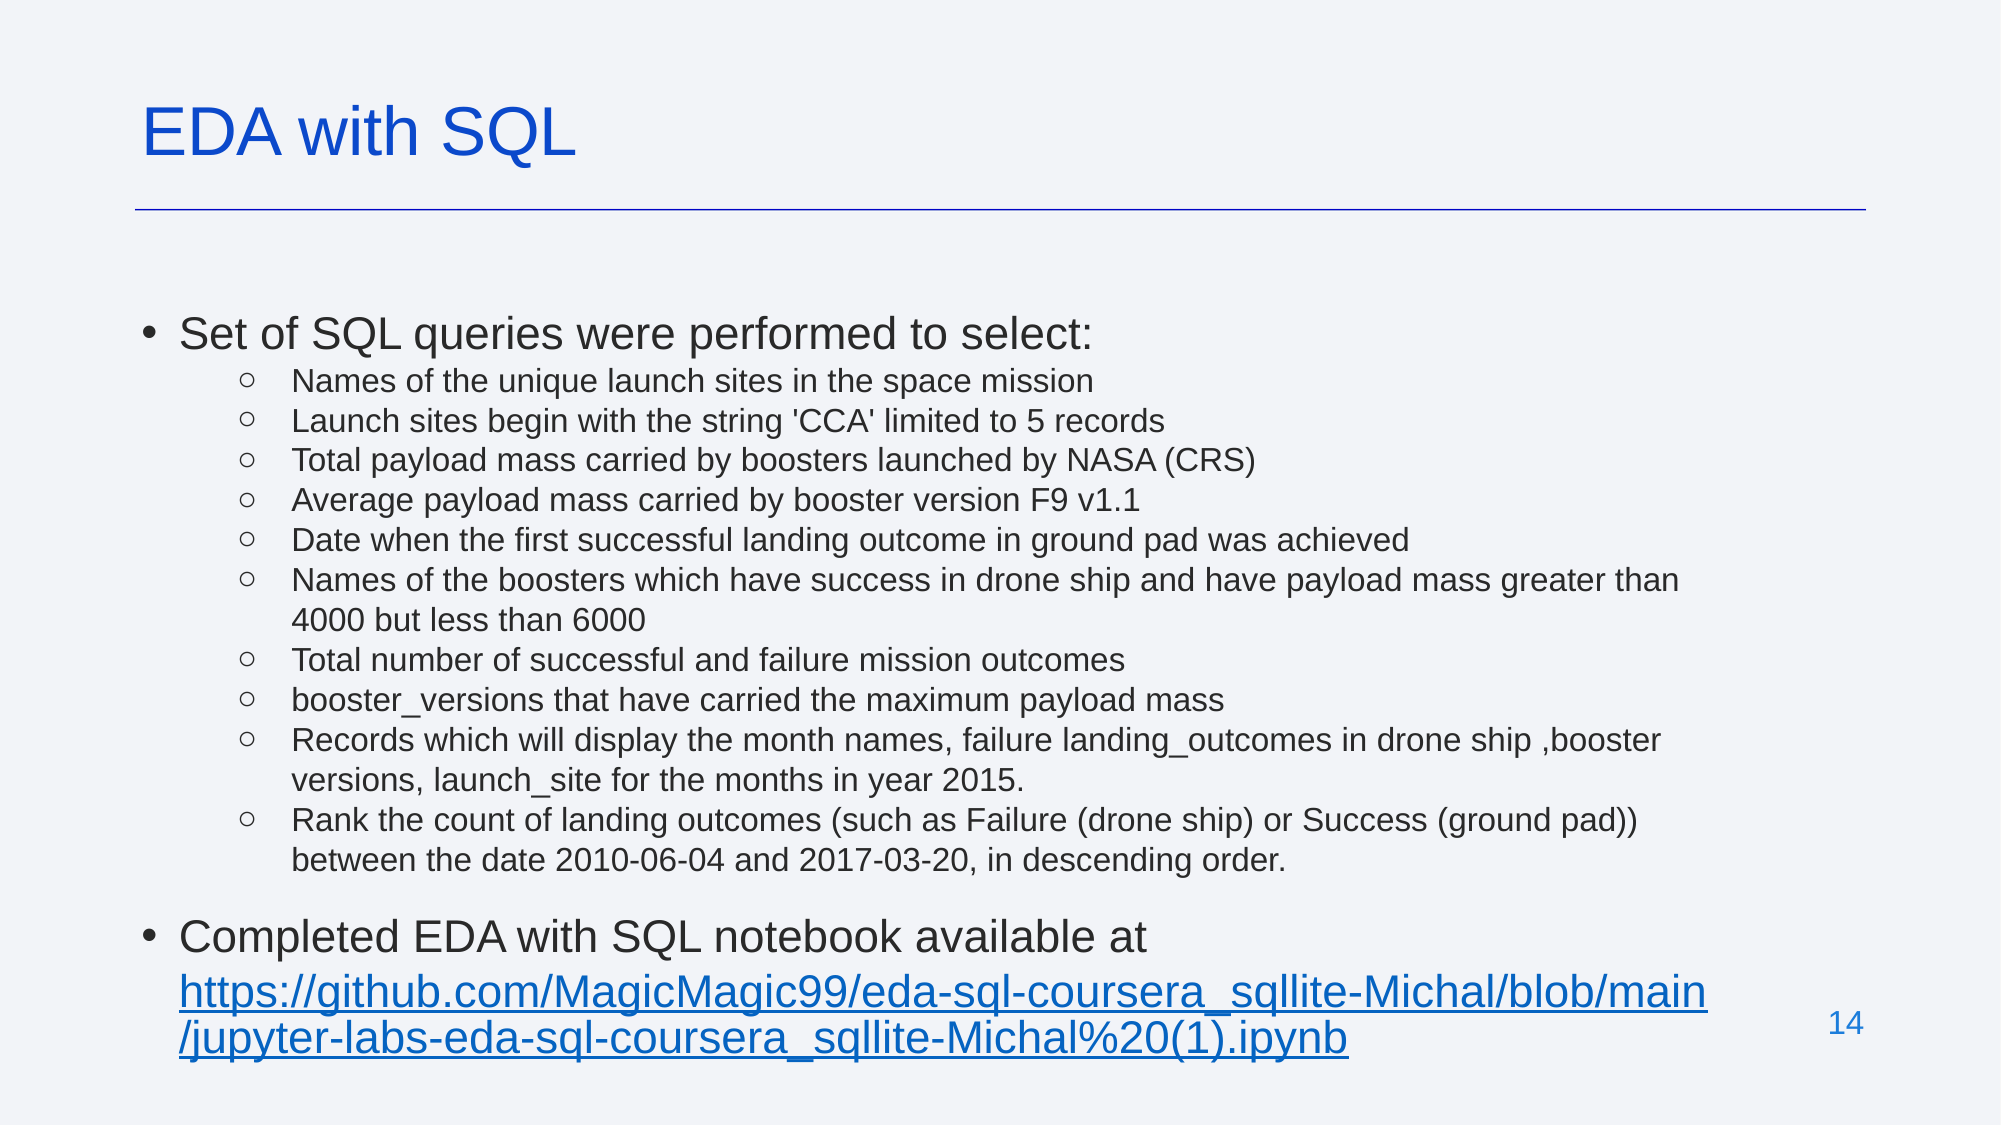

EDA with SQL
Set of SQL queries were performed to select:
Names of the unique launch sites in the space mission
Launch sites begin with the string 'CCA' limited to 5 records
Total payload mass carried by boosters launched by NASA (CRS)
Average payload mass carried by booster version F9 v1.1
Date when the first successful landing outcome in ground pad was achieved
Names of the boosters which have success in drone ship and have payload mass greater than 4000 but less than 6000
Total number of successful and failure mission outcomes
booster_versions that have carried the maximum payload mass
Records which will display the month names, failure landing_outcomes in drone ship ,booster versions, launch_site for the months in year 2015.
Rank the count of landing outcomes (such as Failure (drone ship) or Success (ground pad)) between the date 2010-06-04 and 2017-03-20, in descending order.
Completed EDA with SQL notebook available at https://github.com/MagicMagic99/eda-sql-coursera_sqllite-Michal/blob/main/jupyter-labs-eda-sql-coursera_sqllite-Michal%20(1).ipynb

14